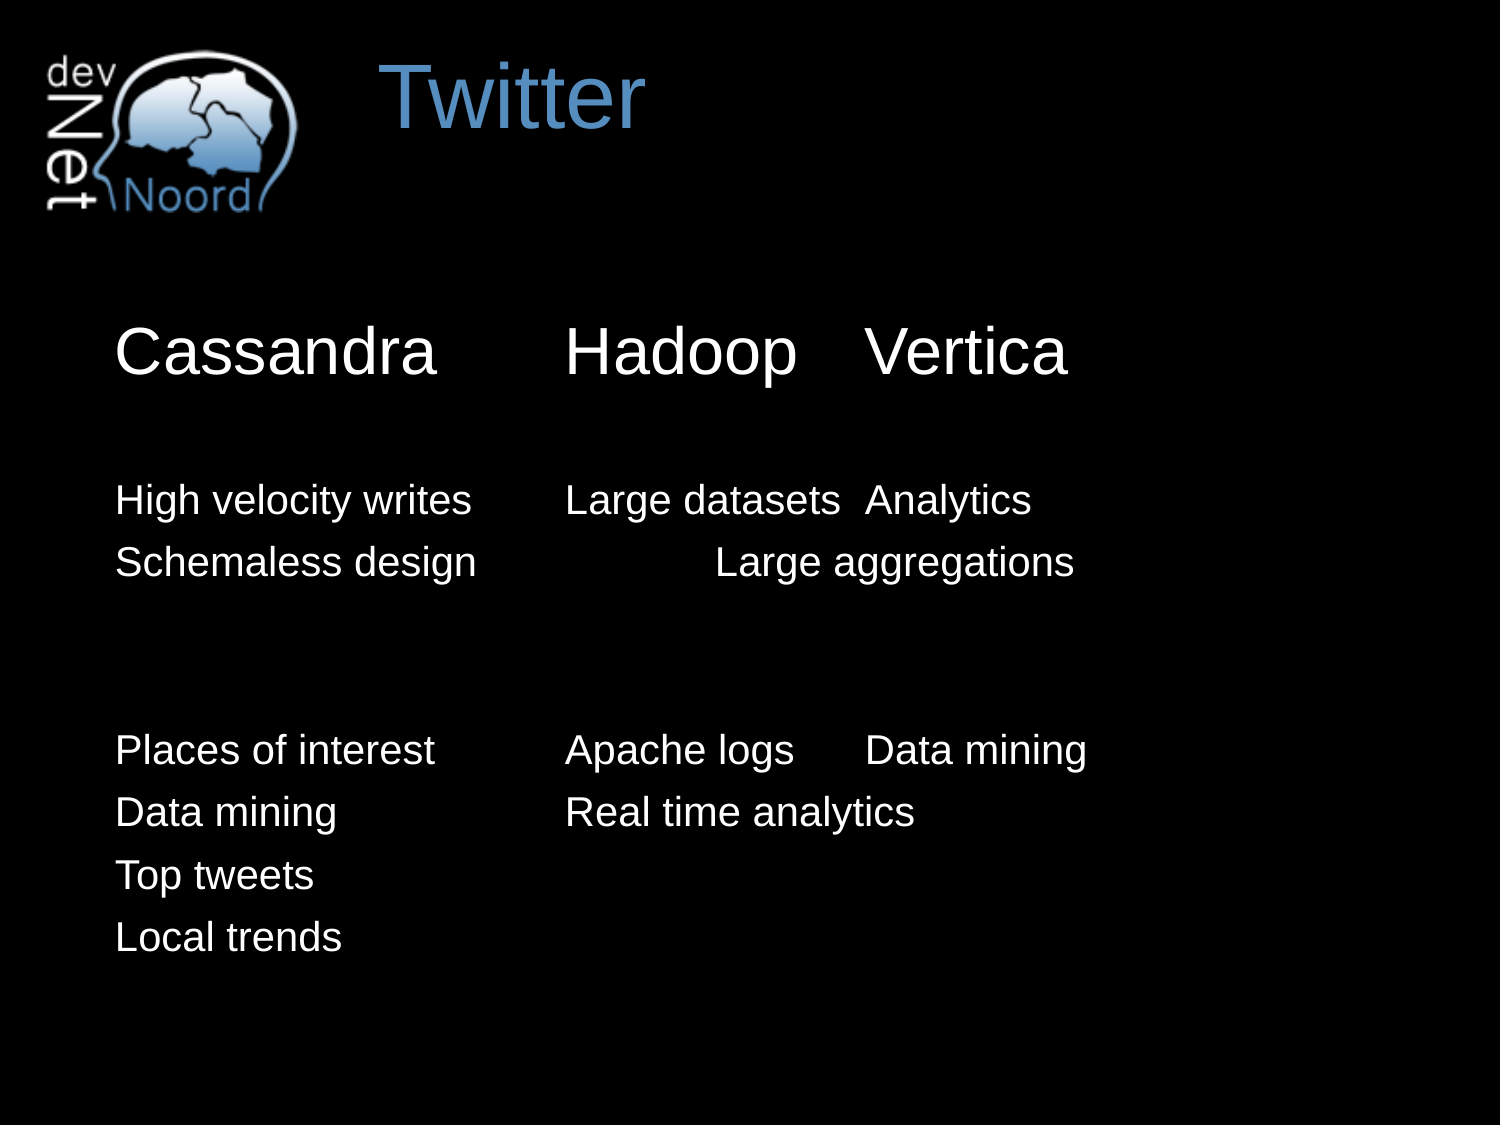

# Twitter

Cassandra	Hadoop	Vertica

High velocity writes	Large datasets	Analytics
Schemaless design		Large aggregations

Places of interest	Apache logs	Data mining
Data mining		Real time analytics
Top tweets
Local trends